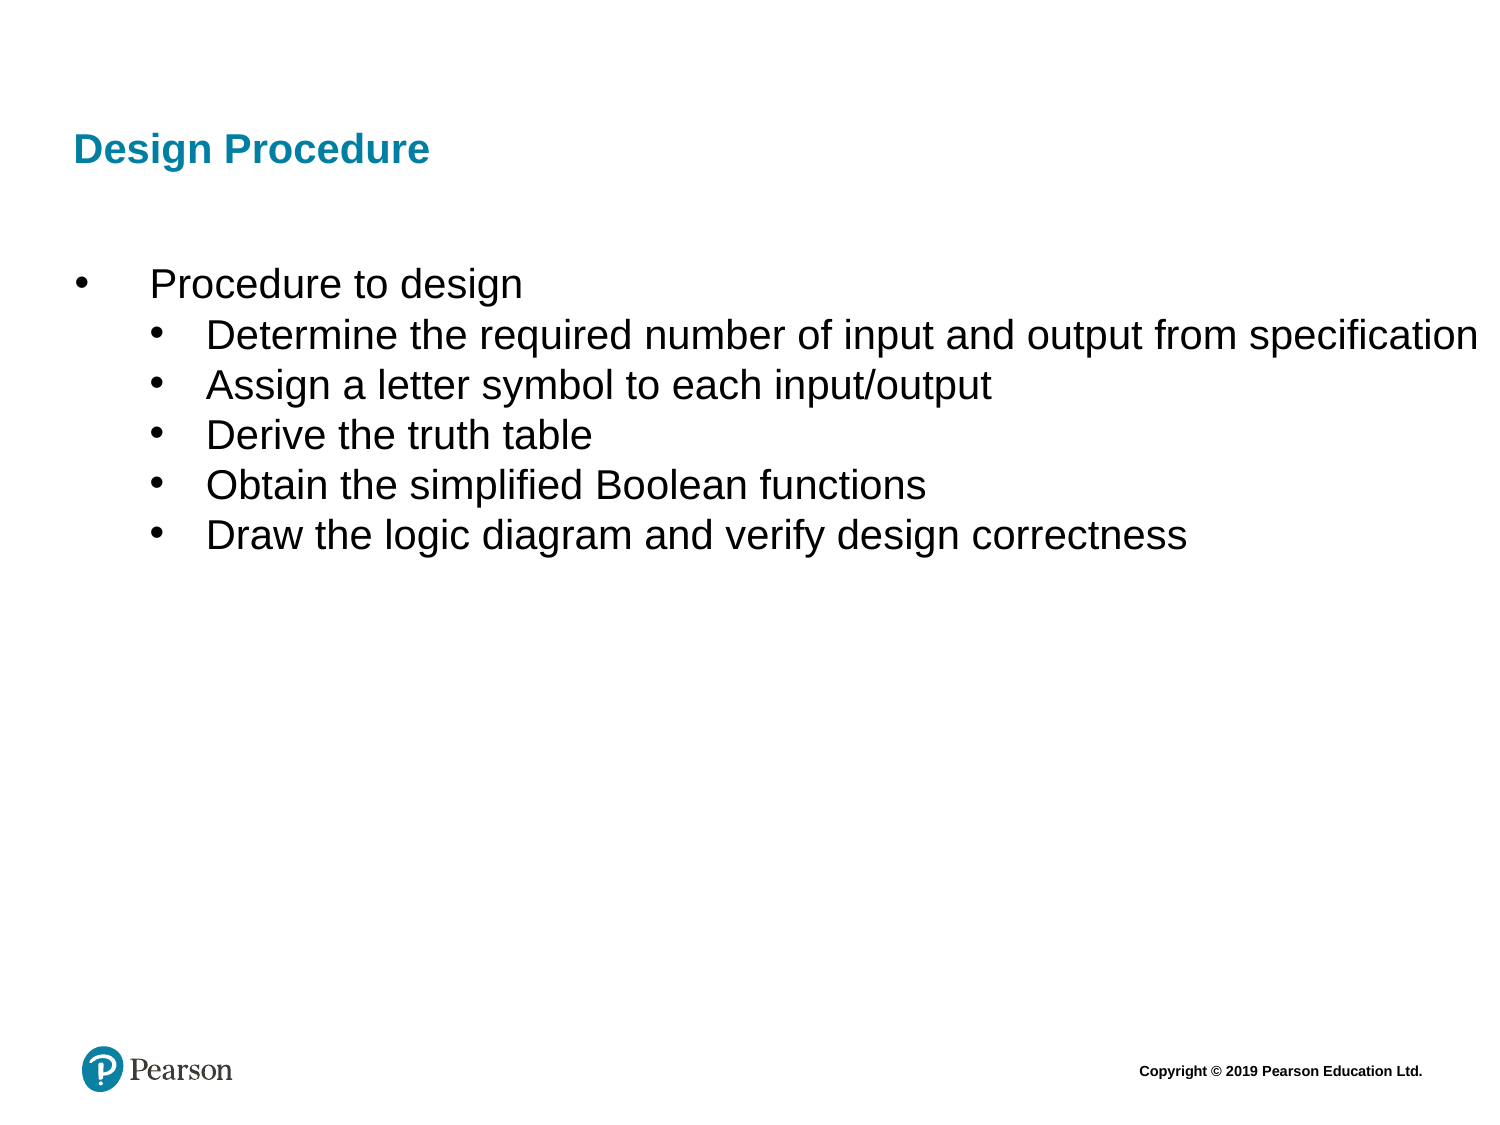

# Design Procedure
Procedure to design
Determine the required number of input and output from specification
Assign a letter symbol to each input/output
Derive the truth table
Obtain the simplified Boolean functions
Draw the logic diagram and verify design correctness